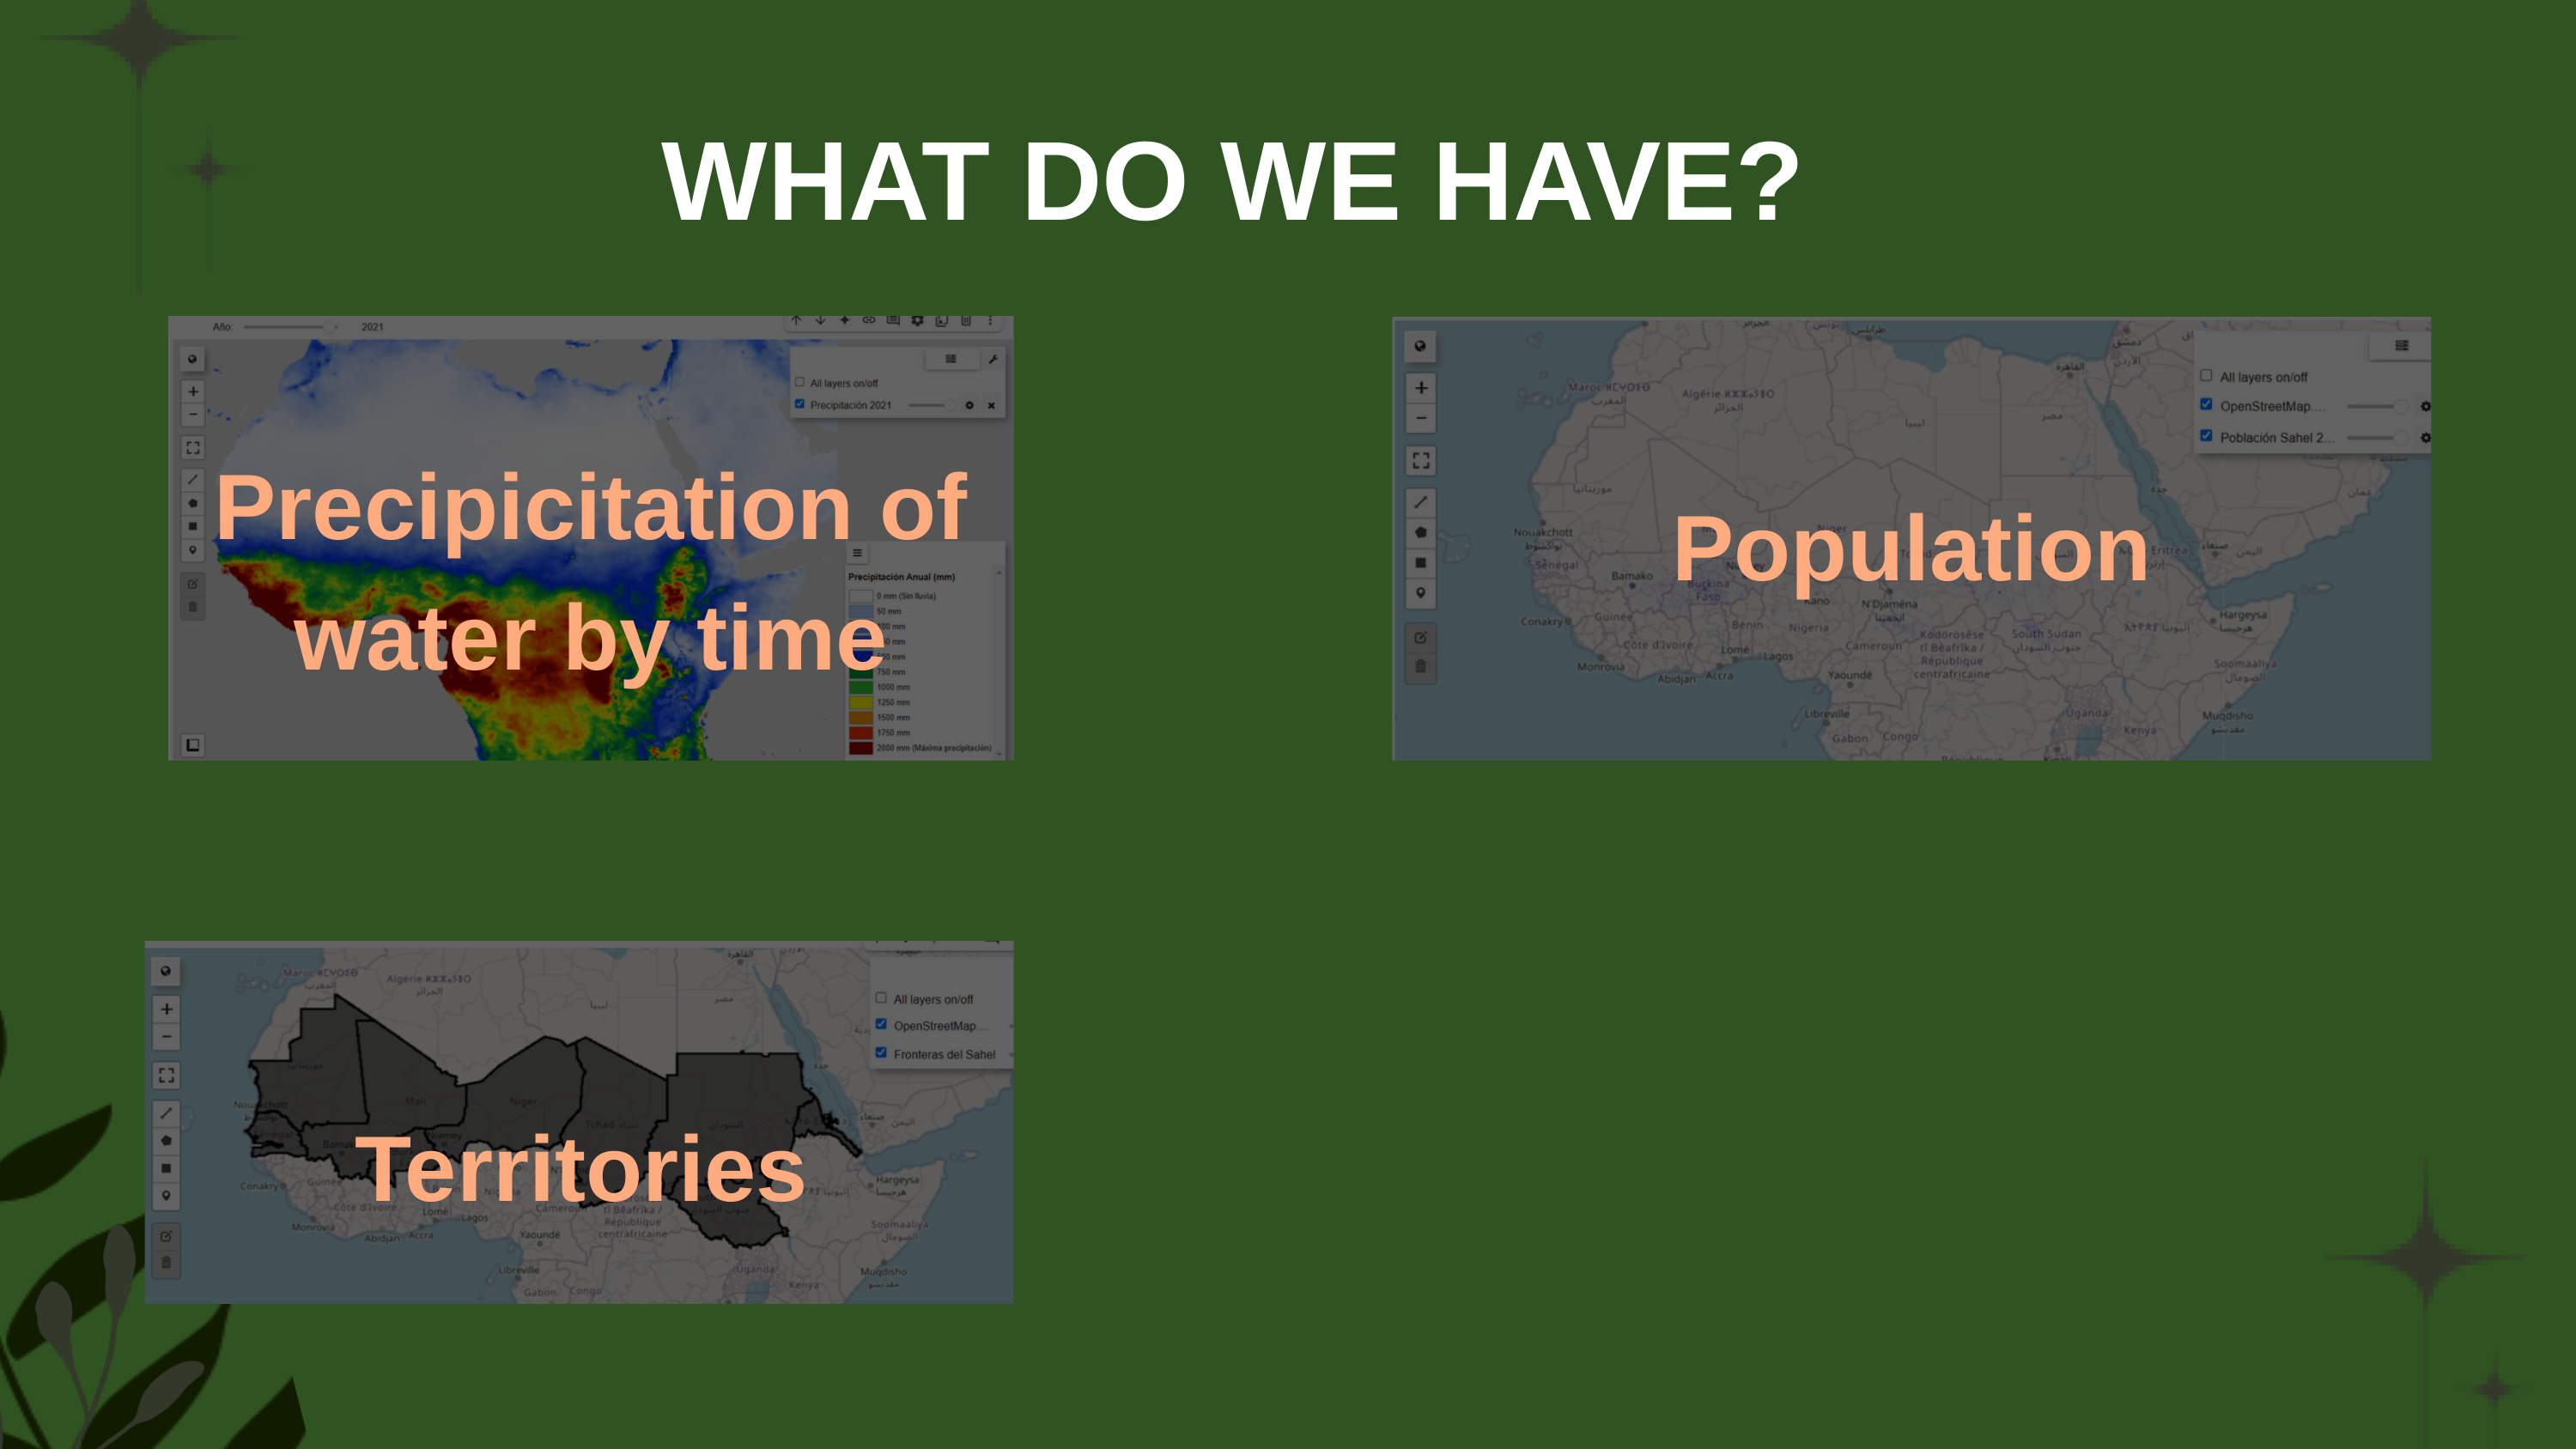

WHAT DO WE HAVE?

Precipicitation of water by time
Population

Territories